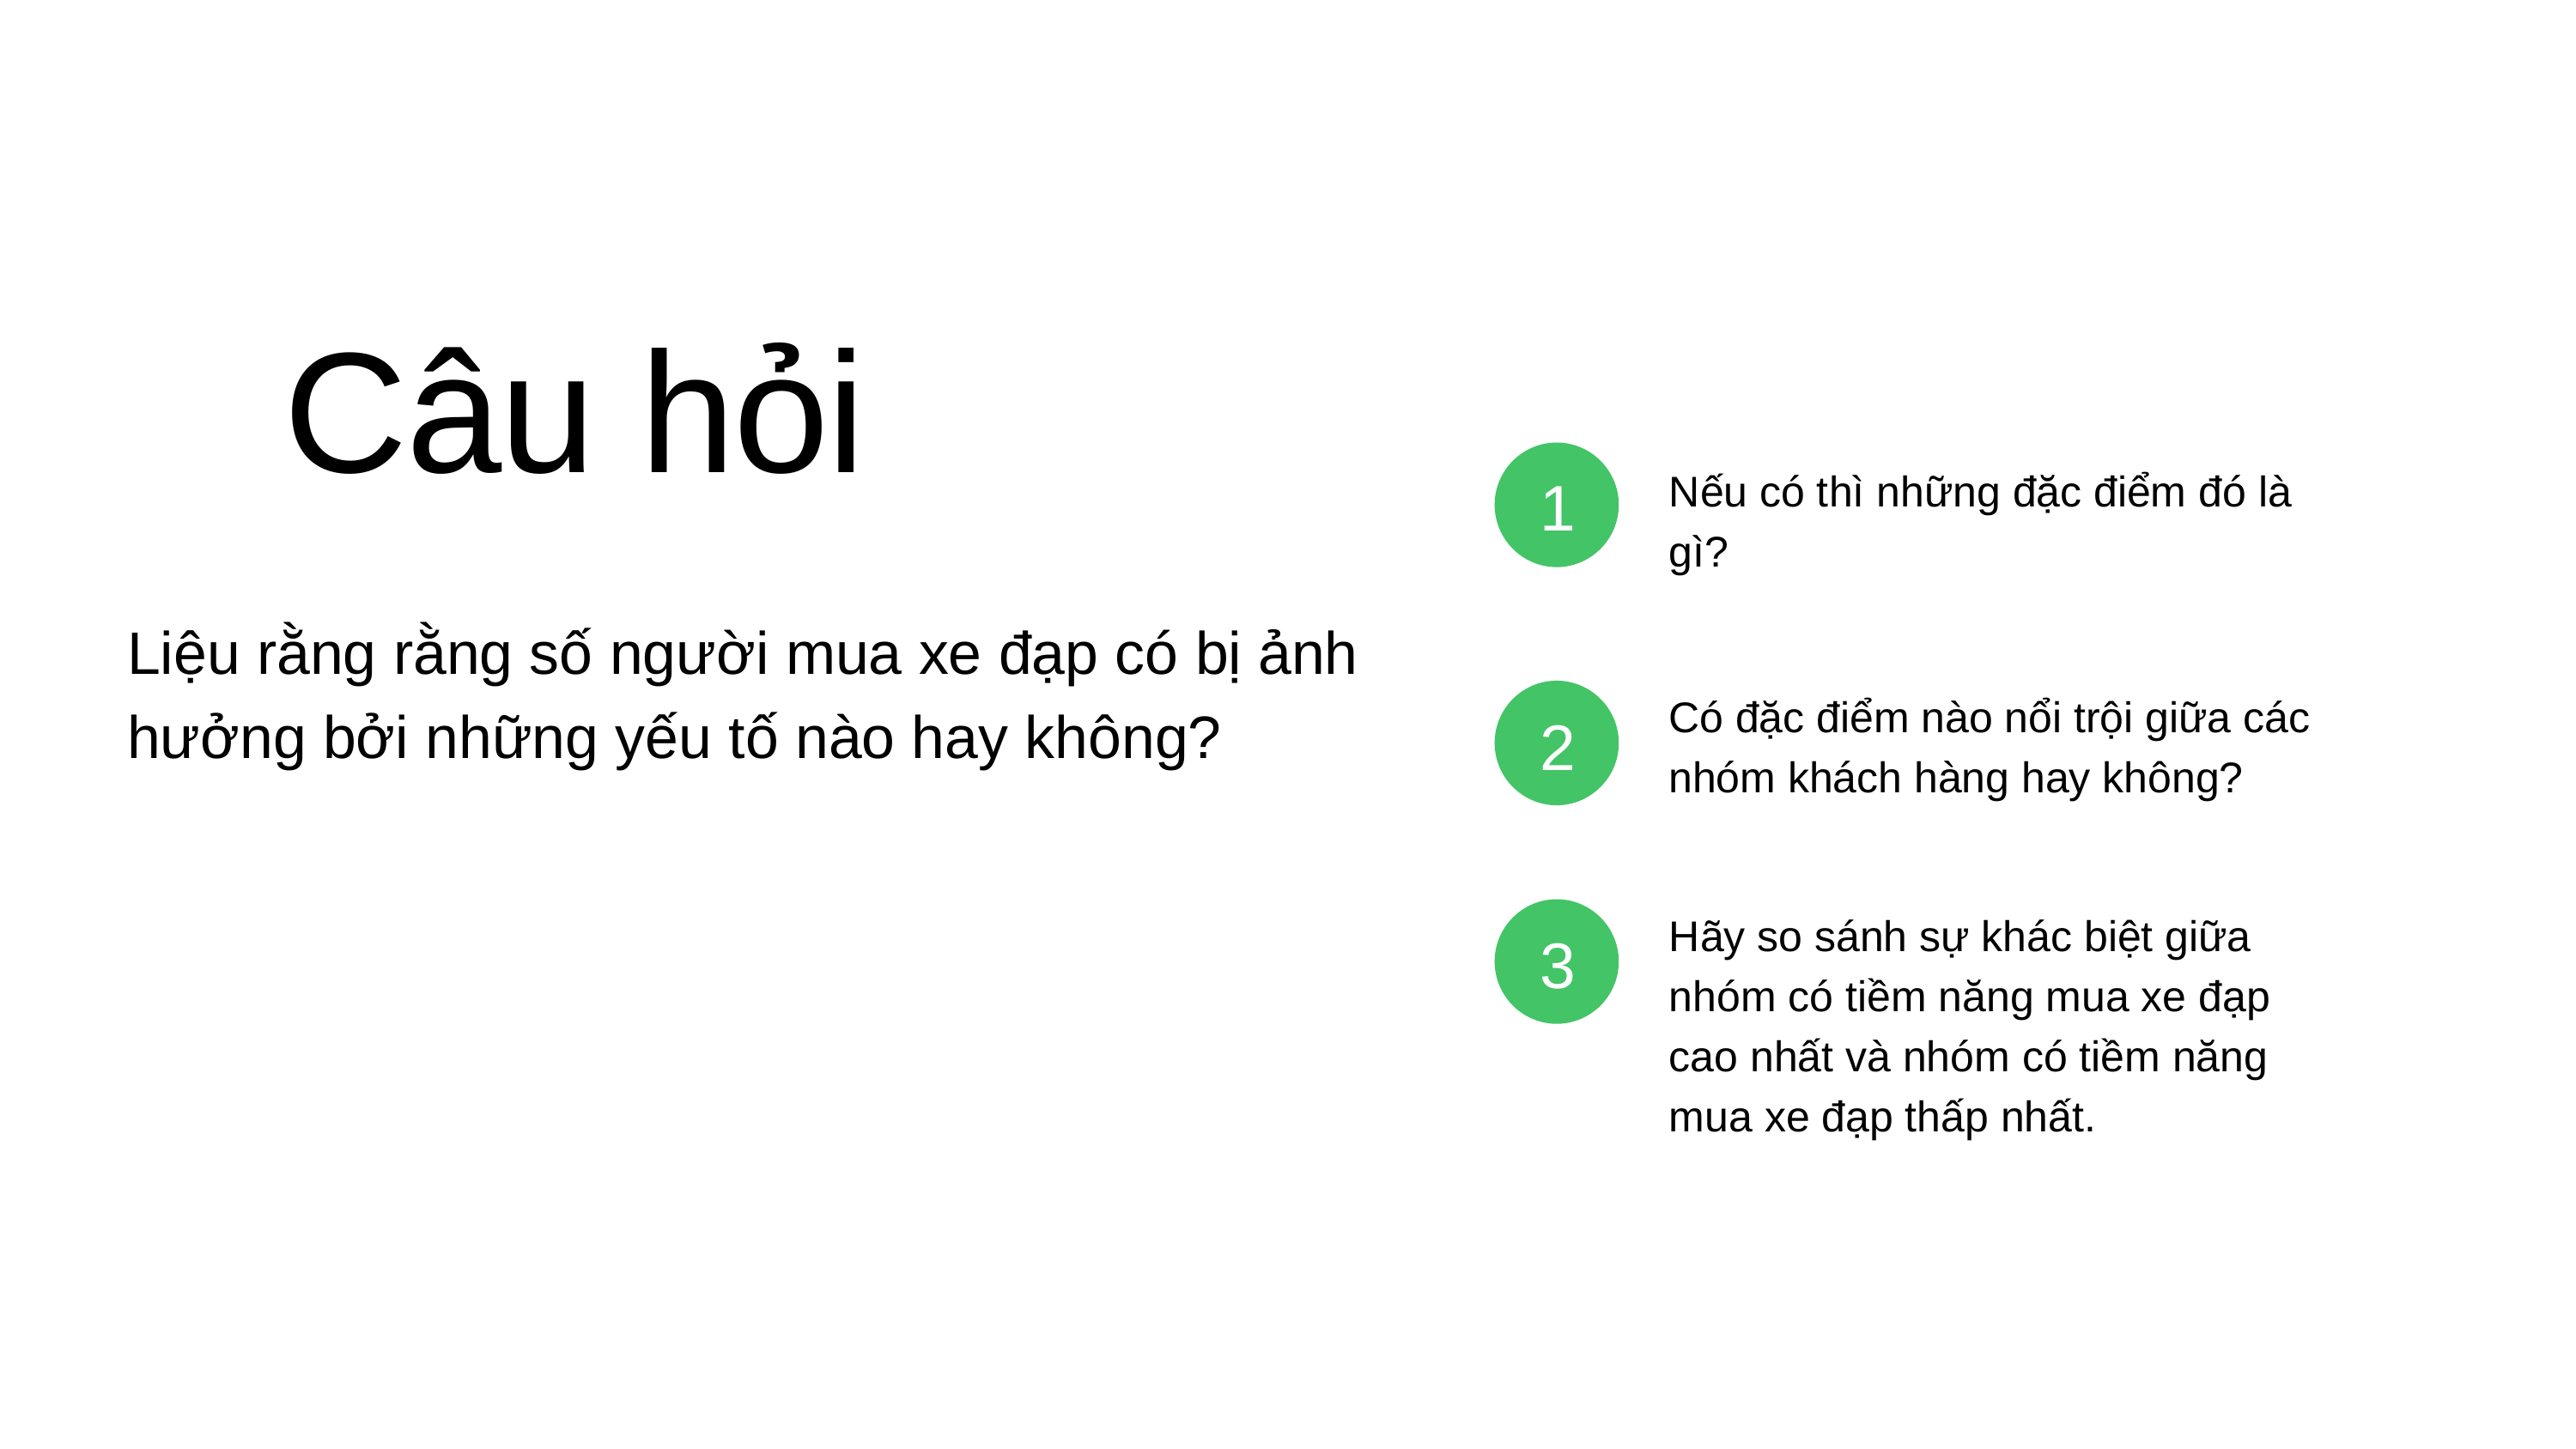

Câu hỏi

1
Nếu có thì những đặc điểm đó là gì?
Liệu rằng rằng số người mua xe đạp có bị ảnh hưởng bởi những yếu tố nào hay không?

2
Có đặc điểm nào nổi trội giữa các nhóm khách hàng hay không?

3
Hãy so sánh sự khác biệt giữa nhóm có tiềm năng mua xe đạp cao nhất và nhóm có tiềm năng mua xe đạp thấp nhất.